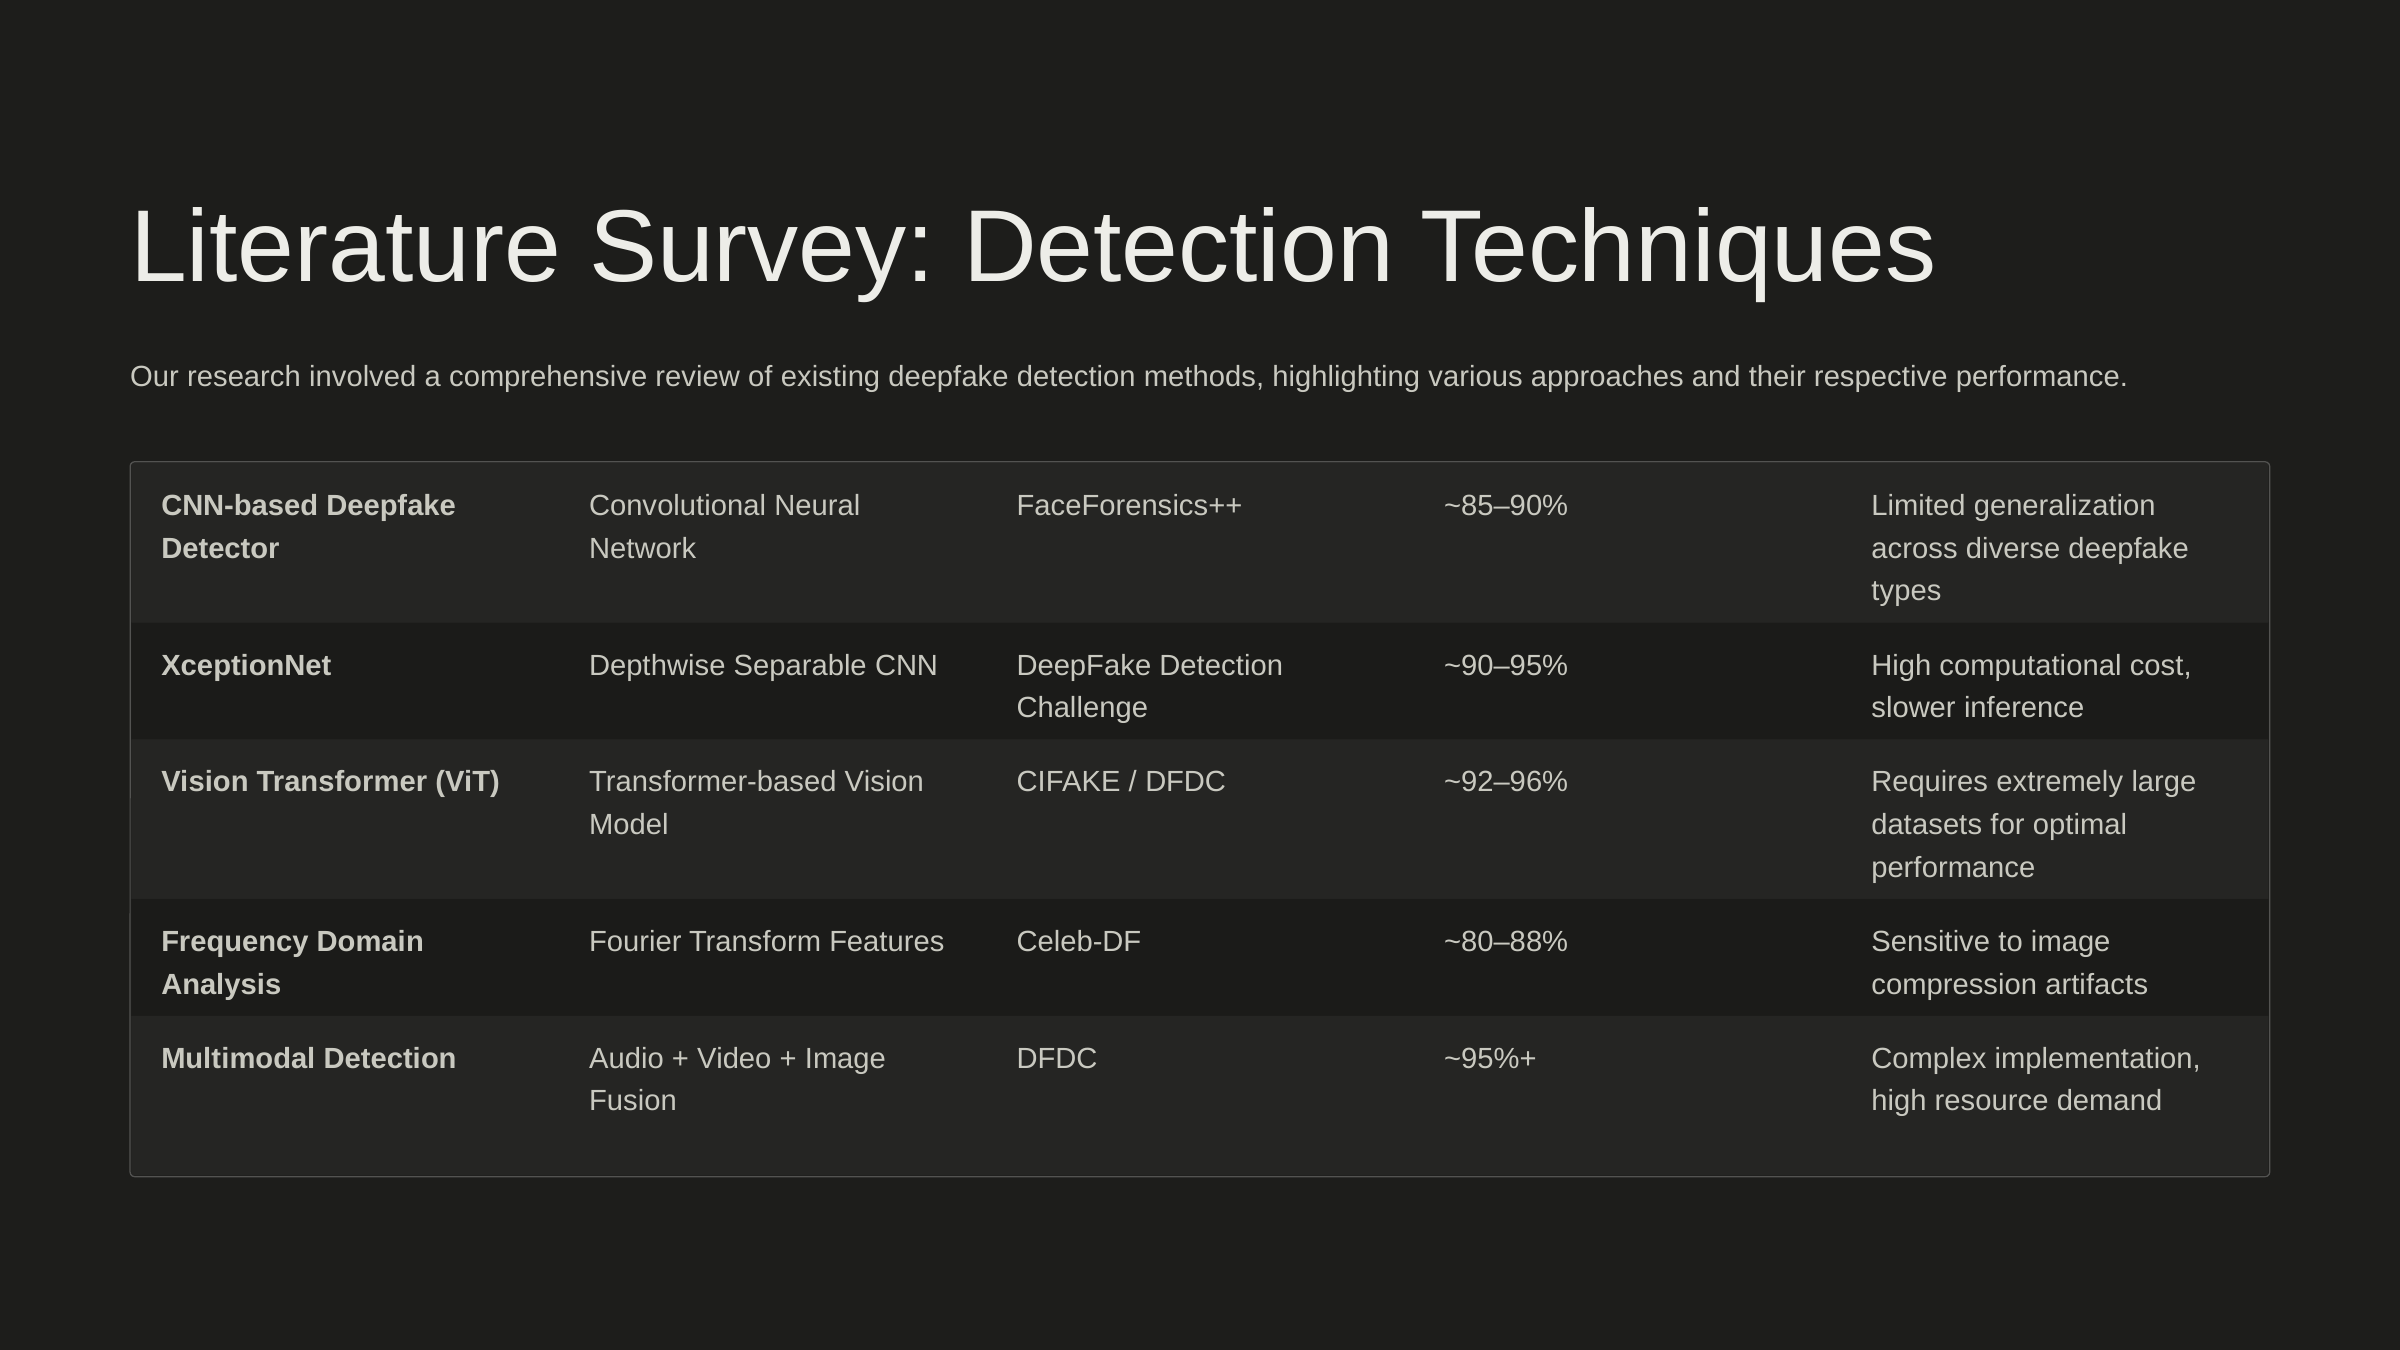

Literature Survey: Detection Techniques
Our research involved a comprehensive review of existing deepfake detection methods, highlighting various approaches and their respective performance.

CNN-based Deepfake Detector
Convolutional Neural Network
FaceForensics++
~85–90%
Limited generalization across diverse deepfake types

XceptionNet
Depthwise Separable CNN
DeepFake Detection Challenge
~90–95%
High computational cost, slower inference

Vision Transformer (ViT)
Transformer-based Vision Model
CIFAKE / DFDC
~92–96%
Requires extremely large datasets for optimal performance

Frequency Domain Analysis
Fourier Transform Features
Celeb-DF
~80–88%
Sensitive to image compression artifacts

Multimodal Detection
Audio + Video + Image Fusion
DFDC
~95%+
Complex implementation, high resource demand